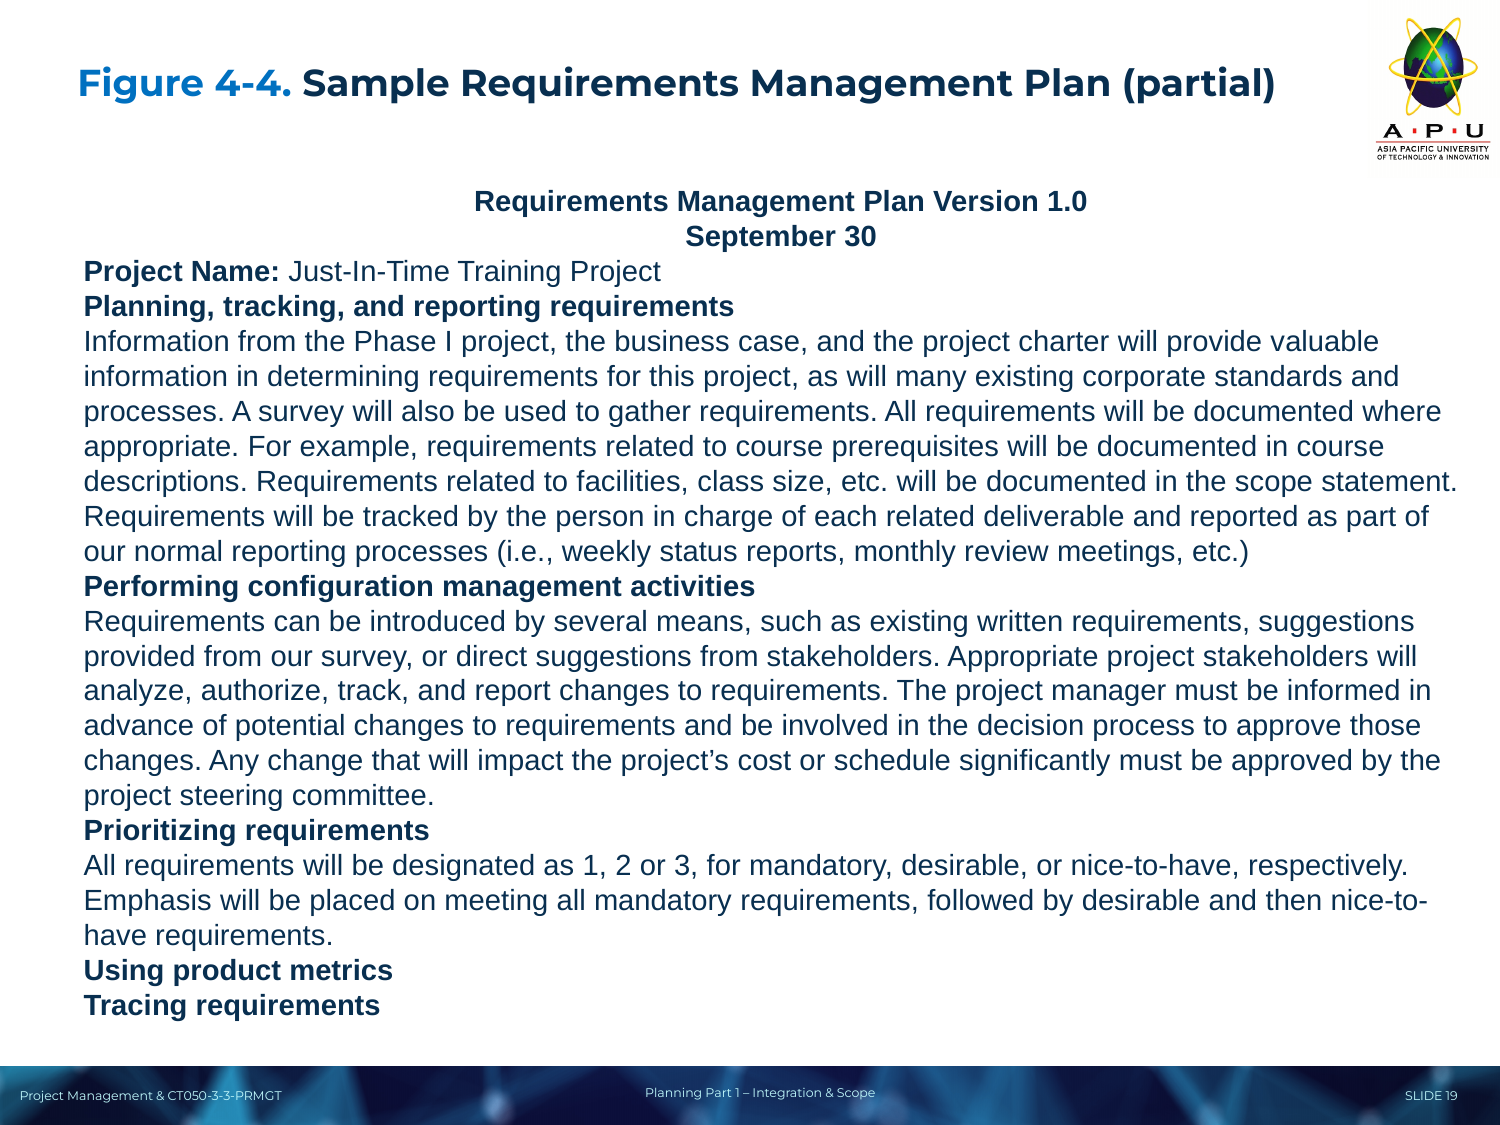

# Figure 4-4. Sample Requirements Management Plan (partial)
Requirements Management Plan Version 1.0
September 30
Project Name: Just-In-Time Training Project
Planning, tracking, and reporting requirements
Information from the Phase I project, the business case, and the project charter will provide valuable information in determining requirements for this project, as will many existing corporate standards and processes. A survey will also be used to gather requirements. All requirements will be documented where appropriate. For example, requirements related to course prerequisites will be documented in course descriptions. Requirements related to facilities, class size, etc. will be documented in the scope statement. Requirements will be tracked by the person in charge of each related deliverable and reported as part of our normal reporting processes (i.e., weekly status reports, monthly review meetings, etc.)
Performing configuration management activities
Requirements can be introduced by several means, such as existing written requirements, suggestions provided from our survey, or direct suggestions from stakeholders. Appropriate project stakeholders will analyze, authorize, track, and report changes to requirements. The project manager must be informed in advance of potential changes to requirements and be involved in the decision process to approve those changes. Any change that will impact the project’s cost or schedule significantly must be approved by the project steering committee.
Prioritizing requirements
All requirements will be designated as 1, 2 or 3, for mandatory, desirable, or nice-to-have, respectively. Emphasis will be placed on meeting all mandatory requirements, followed by desirable and then nice-to-have requirements.
Using product metrics
Tracing requirements